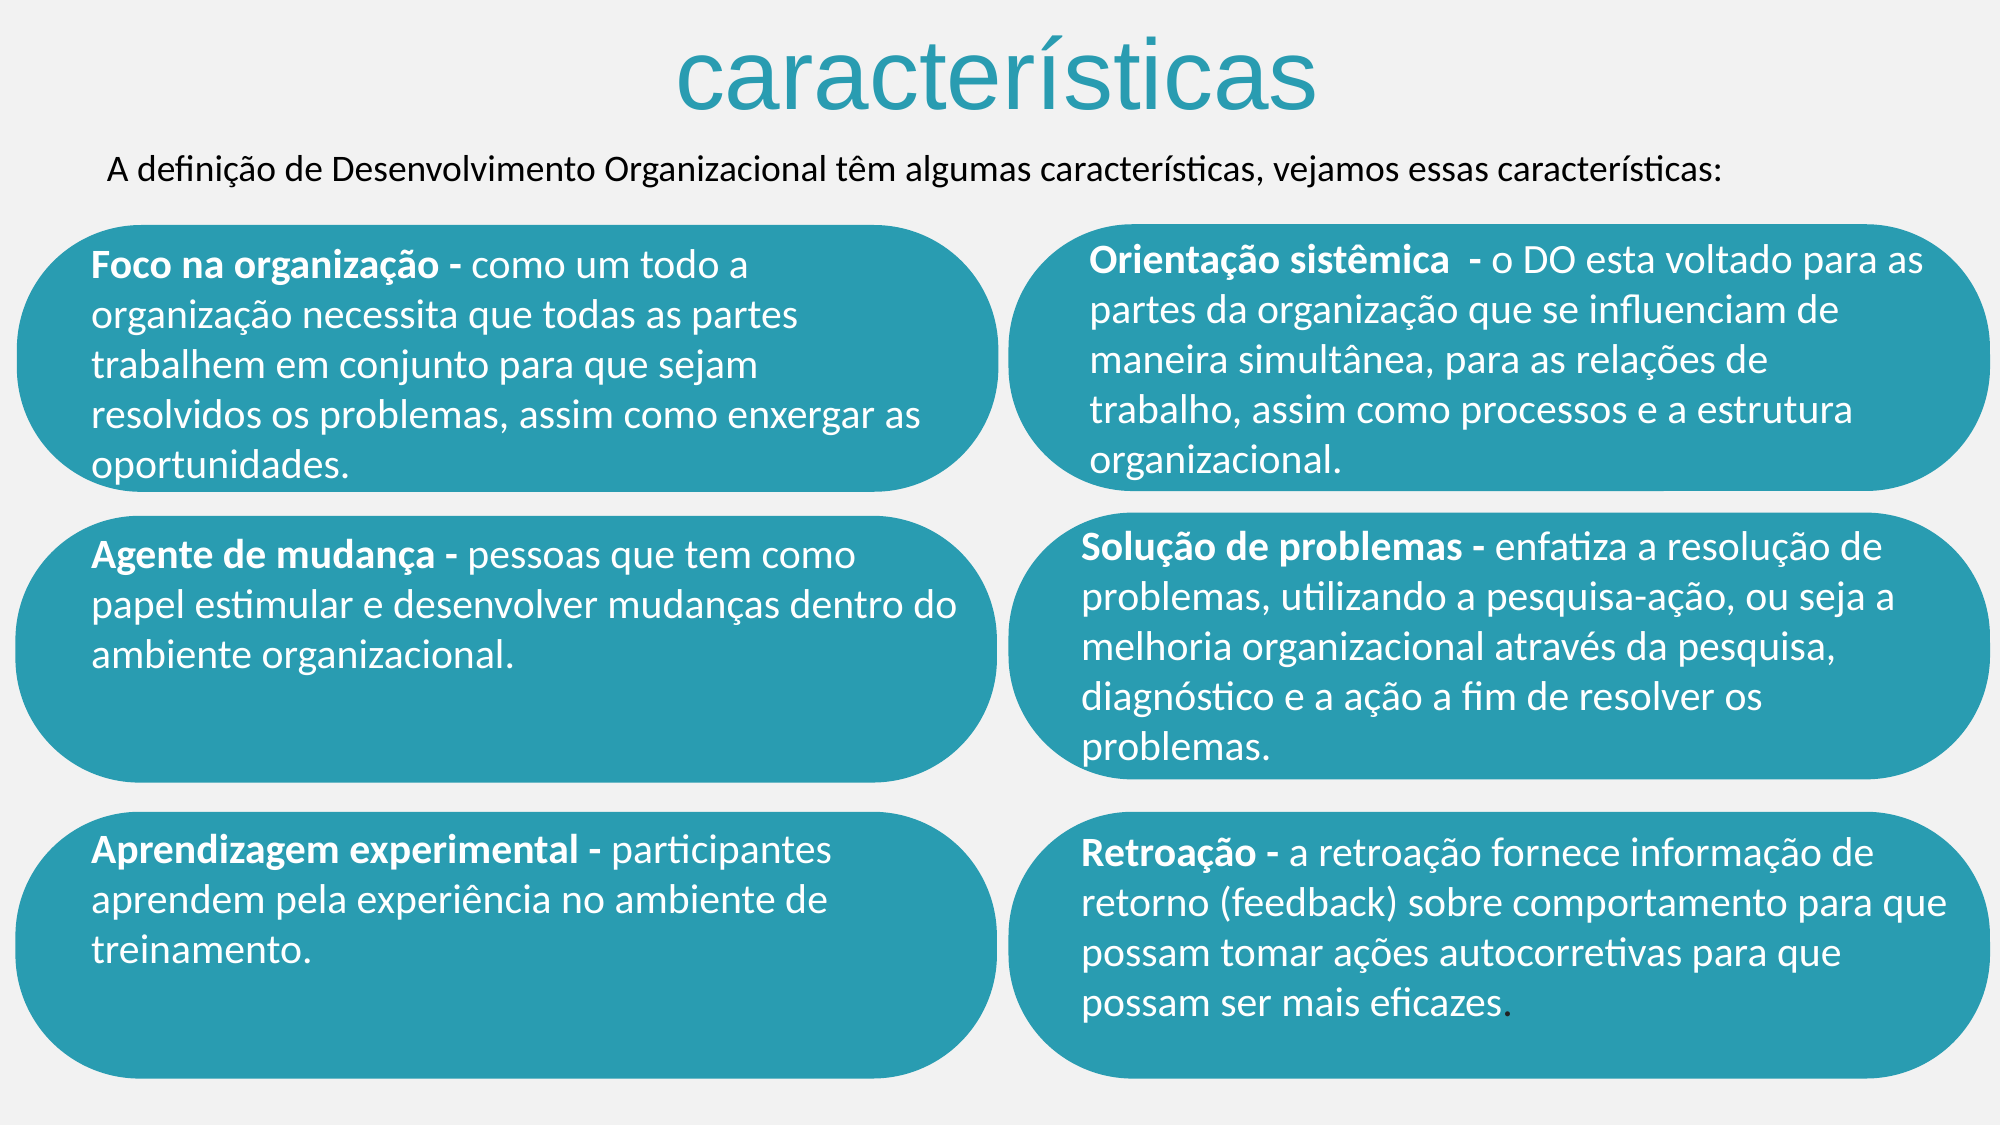

características
A definição de Desenvolvimento Organizacional têm algumas características, vejamos essas características:
Orientação sistêmica  - o DO esta voltado para as partes da organização que se influenciam de maneira simultânea, para as relações de trabalho, assim como processos e a estrutura organizacional.

Foco na organização - como um todo a organização necessita que todas as partes trabalhem em conjunto para que sejam resolvidos os problemas, assim como enxergar as oportunidades.
Solução de problemas - enfatiza a resolução de problemas, utilizando a pesquisa-ação, ou seja a melhoria organizacional através da pesquisa, diagnóstico e a ação a fim de resolver os problemas.

Agente de mudança - pessoas que tem como papel estimular e desenvolver mudanças dentro do ambiente organizacional.

Aprendizagem experimental - participantes aprendem pela experiência no ambiente de treinamento.

Retroação - a retroação fornece informação de retorno (feedback) sobre comportamento para que possam tomar ações autocorretivas para que possam ser mais eficazes.